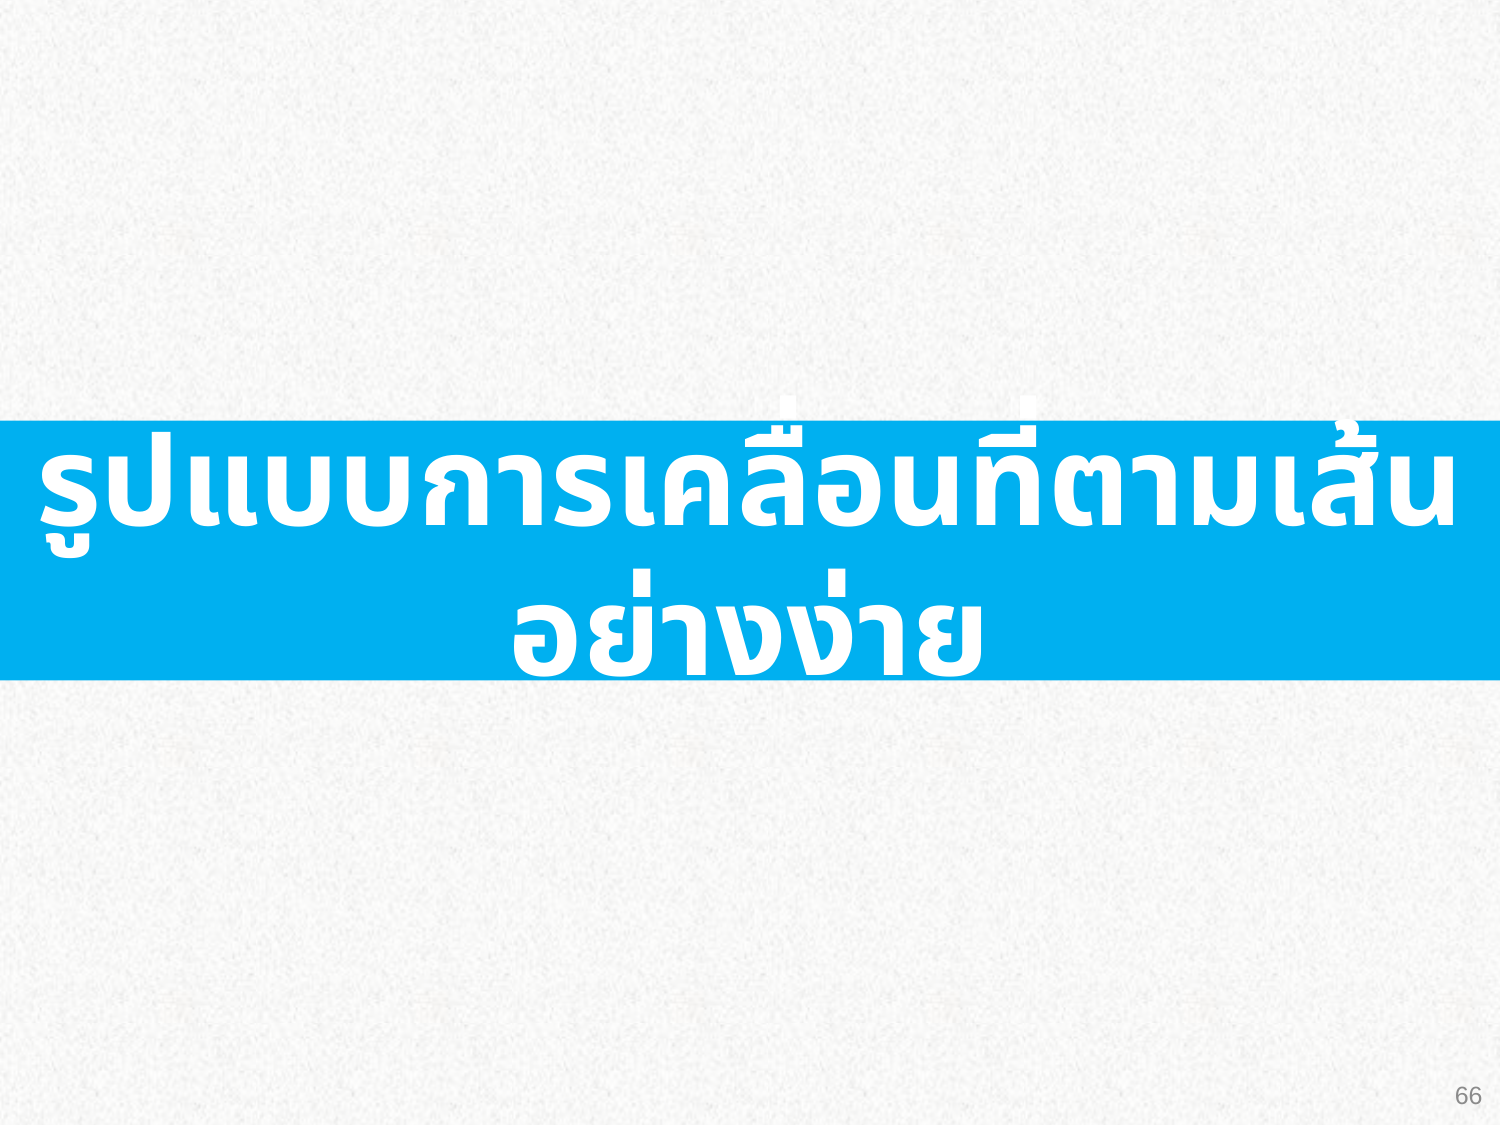

รูปแบบการเคลื่อนที่ตามเส้นอย่างง่าย
66